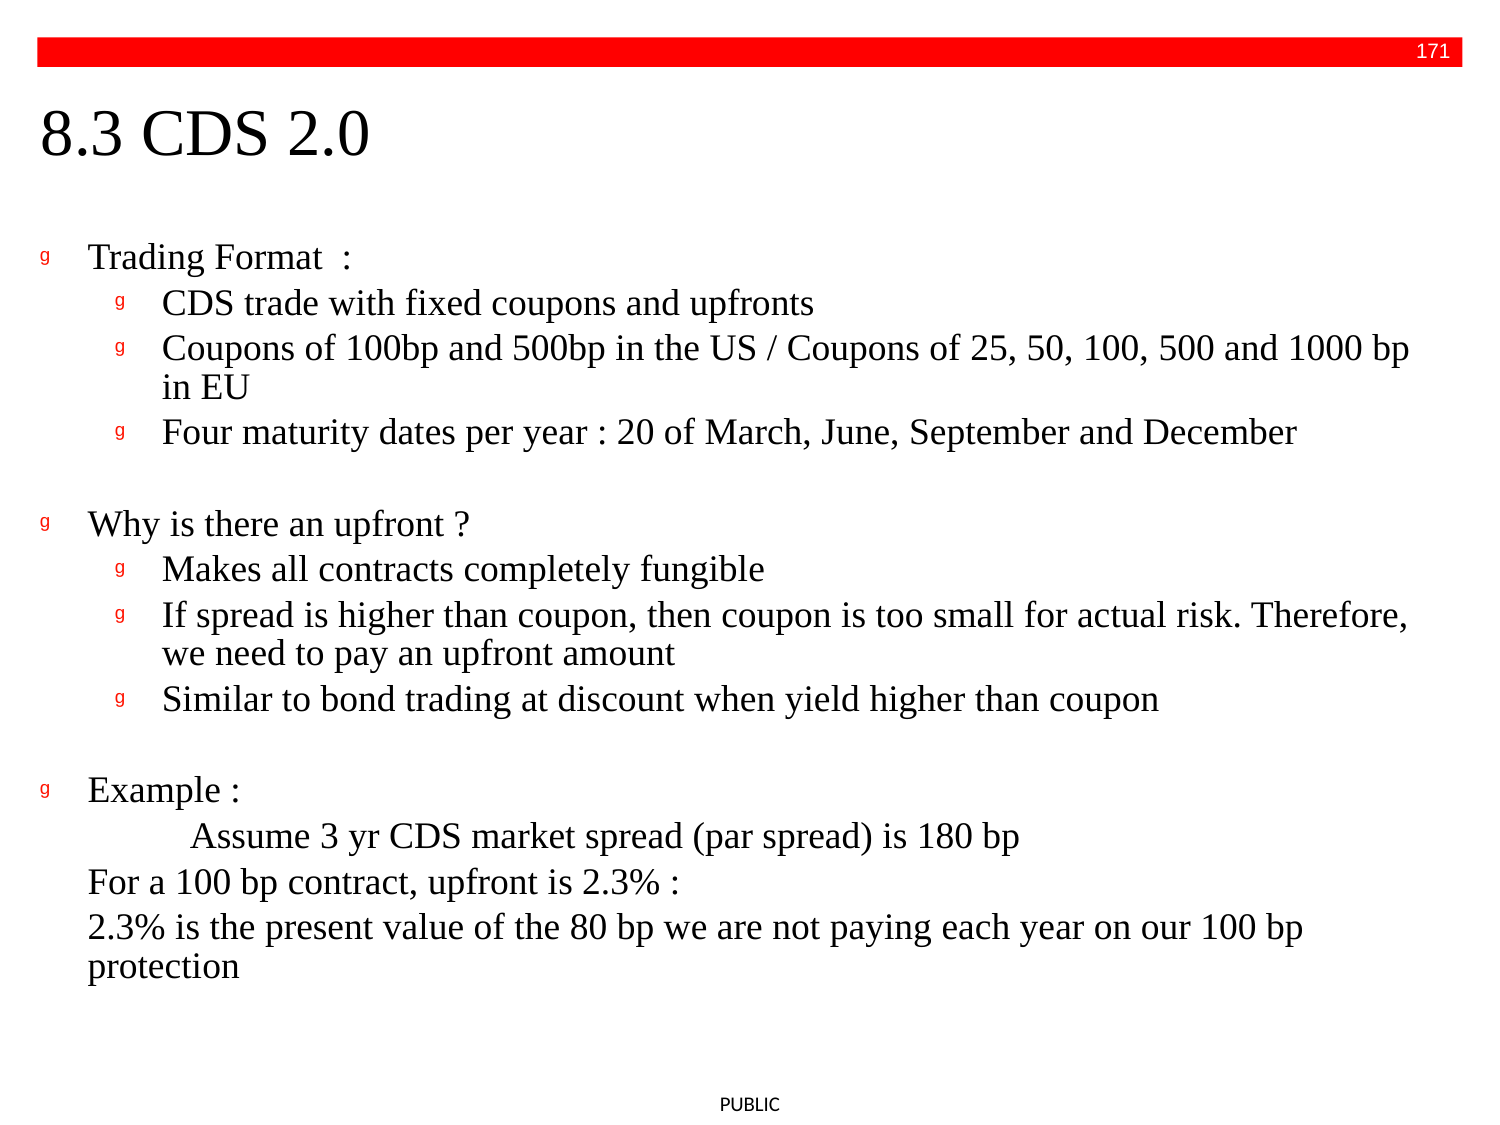

8.3 CDS 2.0
Trading Format  :
CDS trade with fixed coupons and upfronts
Coupons of 100bp and 500bp in the US / Coupons of 25, 50, 100, 500 and 1000 bp in EU
Four maturity dates per year : 20 of March, June, September and December

Why is there an upfront ?
Makes all contracts completely fungible
If spread is higher than coupon, then coupon is too small for actual risk. Therefore, we need to pay an upfront amount
Similar to bond trading at discount when yield higher than coupon

Example :
Assume 3 yr CDS market spread (par spread) is 180 bp
	For a 100 bp contract, upfront is 2.3% :
	2.3% is the present value of the 80 bp we are not paying each year on our 100 bp 	protection